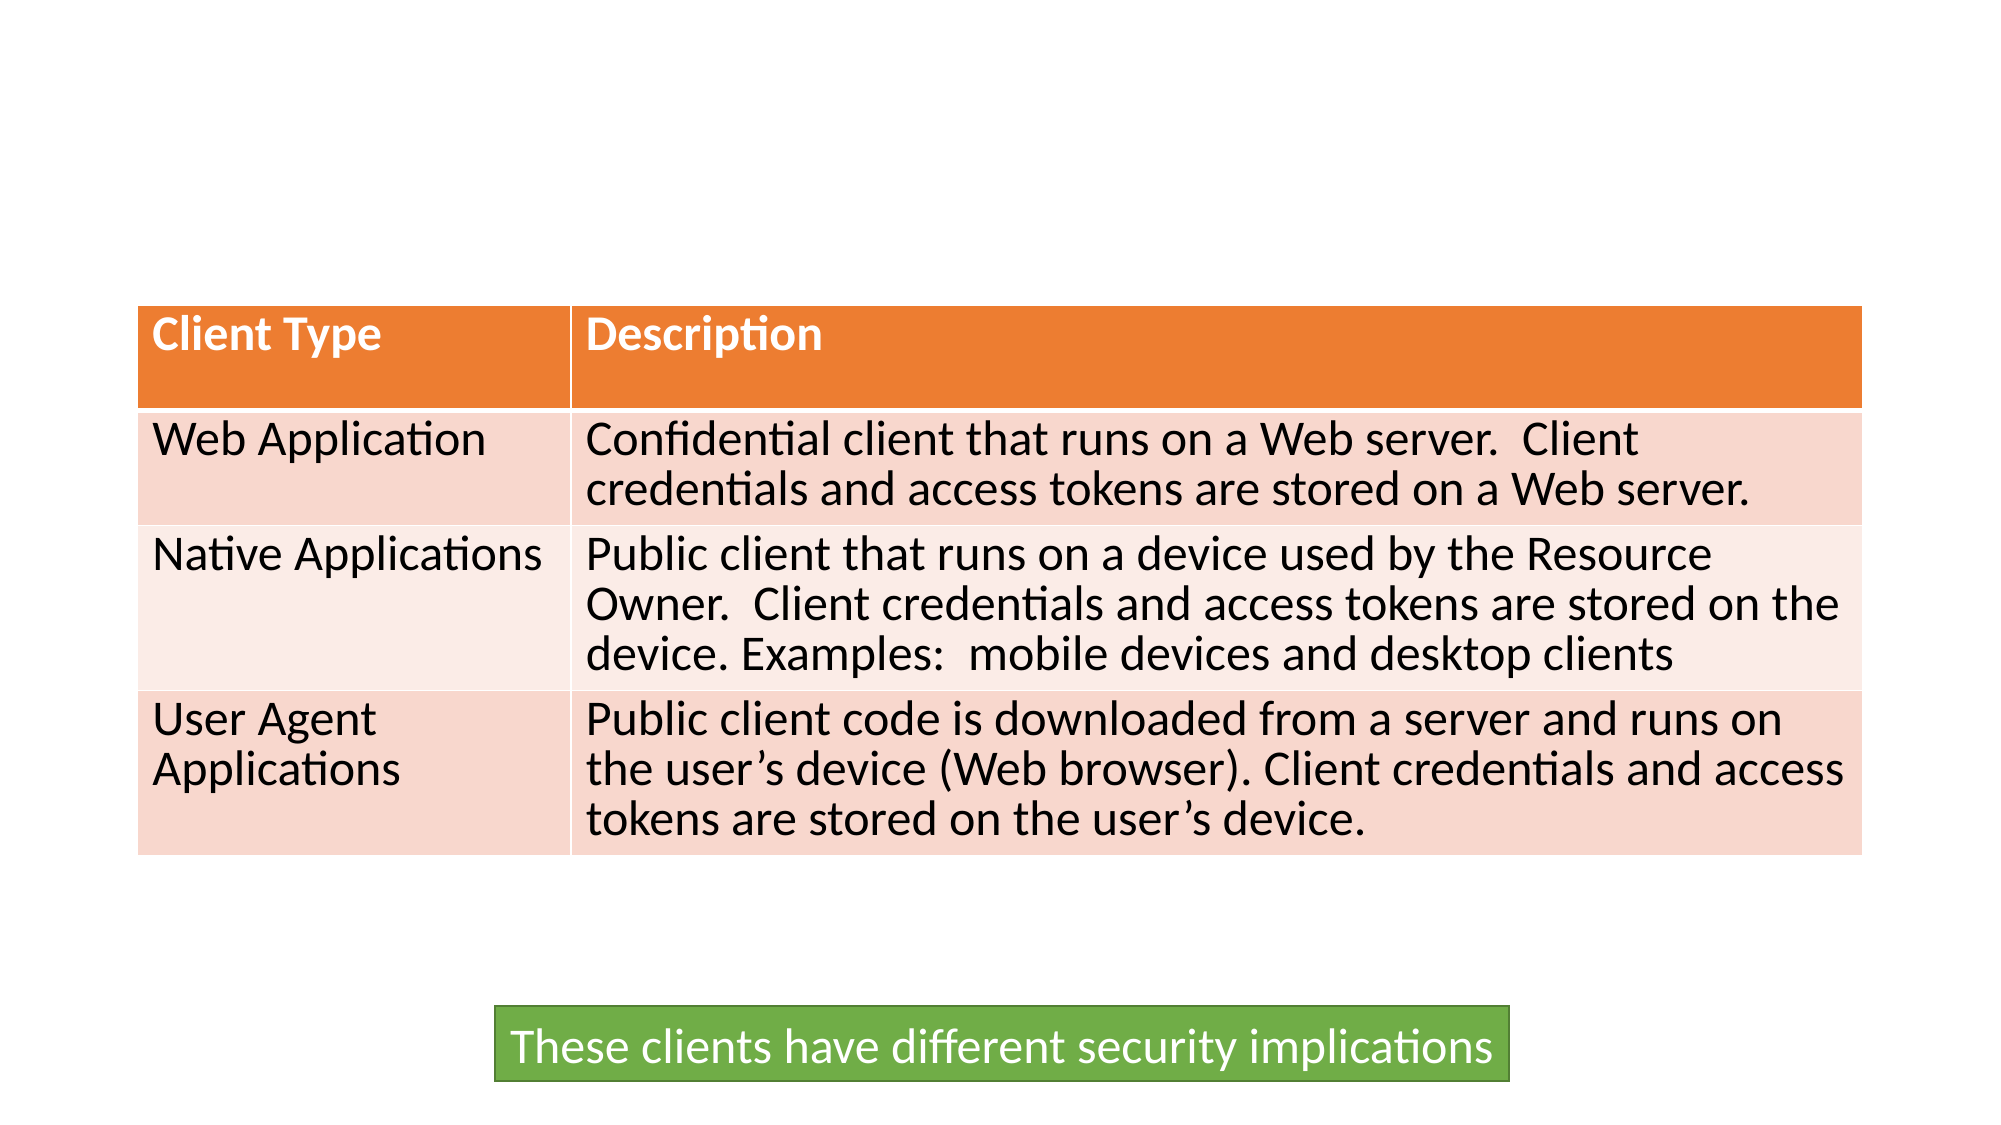

# Types of OAuth2 Clients
| Client Type | Description |
| --- | --- |
| Web Application | Confidential client that runs on a Web server. Client credentials and access tokens are stored on a Web server. |
| Native Applications | Public client that runs on a device used by the Resource Owner. Client credentials and access tokens are stored on the device. Examples: mobile devices and desktop clients |
| User Agent Applications | Public client code is downloaded from a server and runs on the user’s device (Web browser). Client credentials and access tokens are stored on the user’s device. |
These clients have different security implications